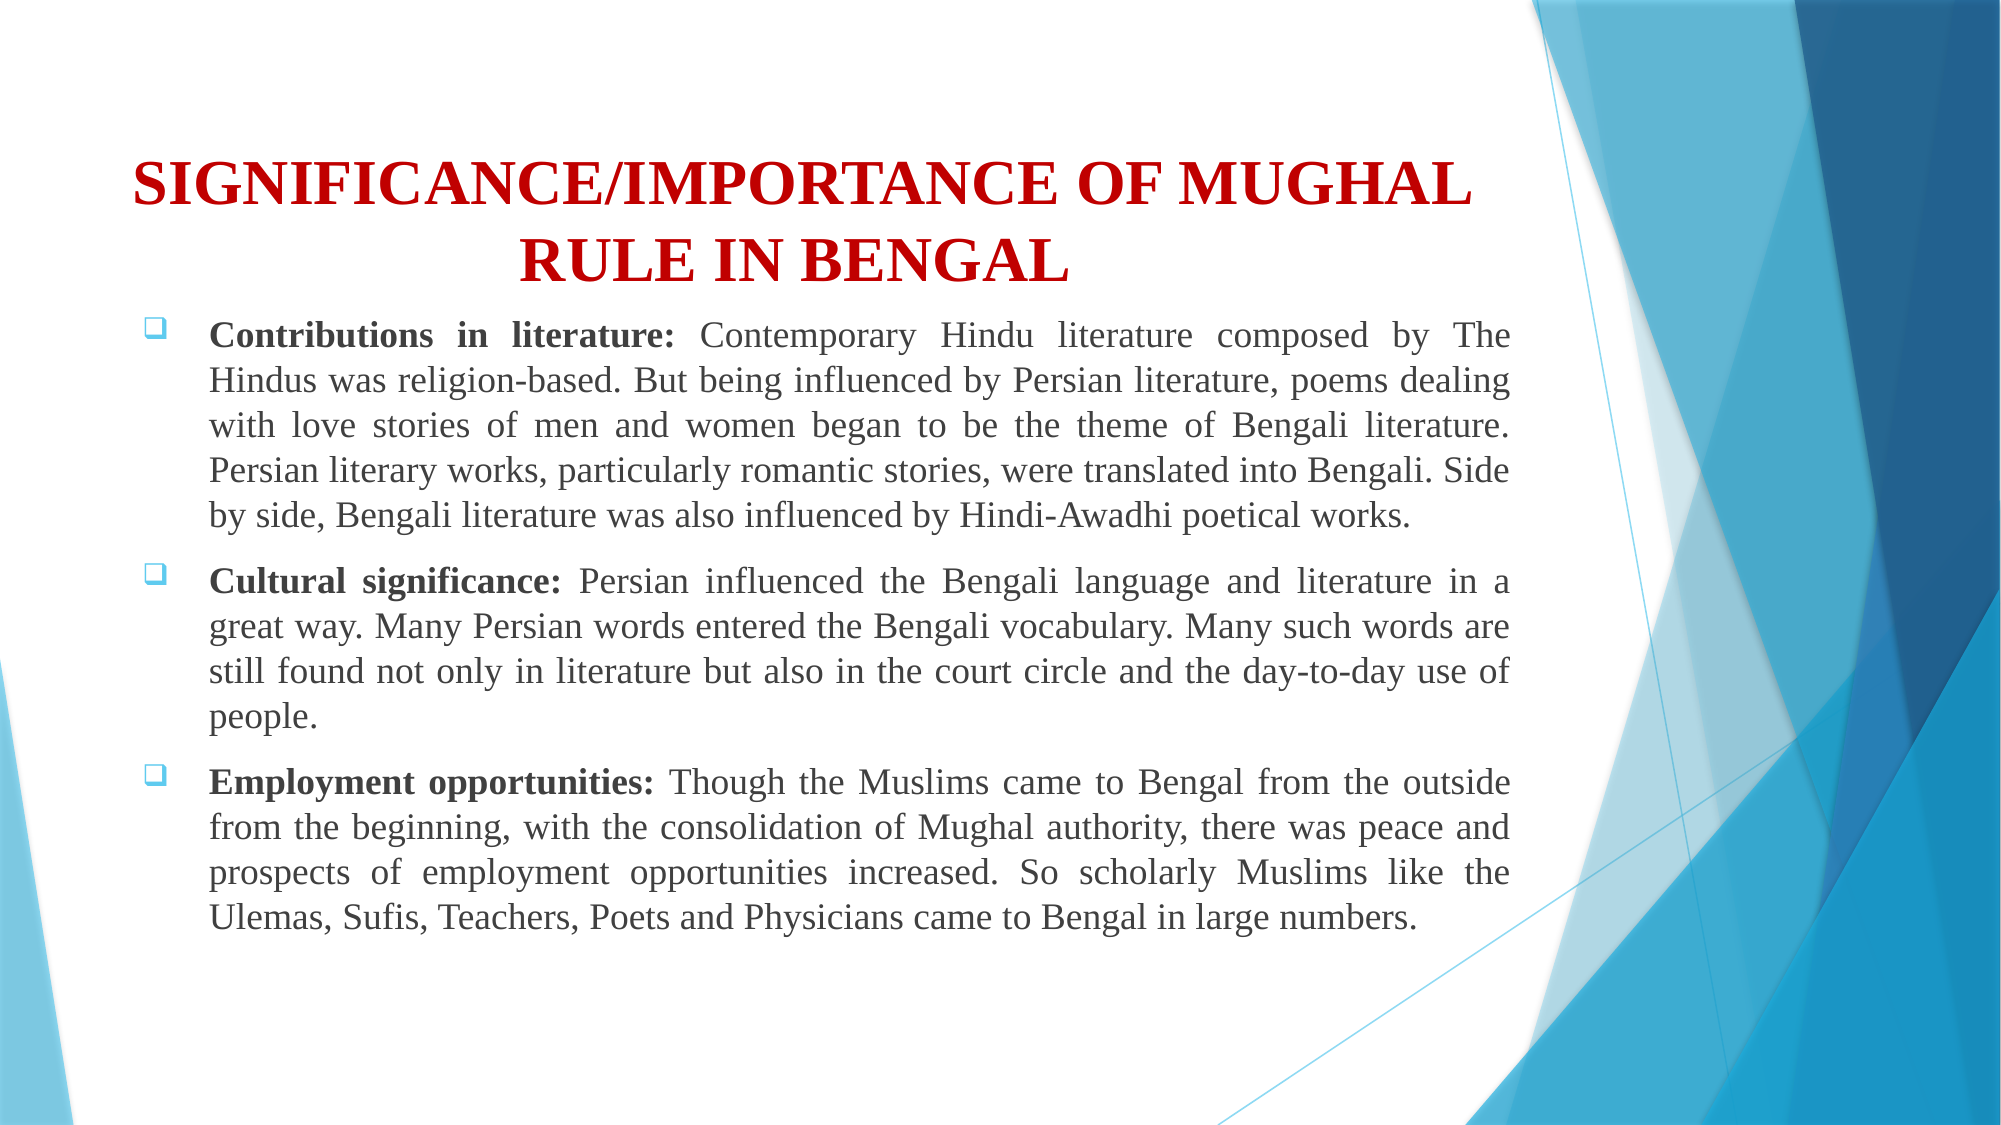

# SIGNIFICANCE/IMPORTANCE OF MUGHAL RULE IN BENGAL
Contributions in literature: Contemporary Hindu literature composed by The Hindus was religion-based. But being influenced by Persian literature, poems dealing with love stories of men and women began to be the theme of Bengali literature. Persian literary works, particularly romantic stories, were translated into Bengali. Side by side, Bengali literature was also influenced by Hindi-Awadhi poetical works.
Cultural significance: Persian influenced the Bengali language and literature in a great way. Many Persian words entered the Bengali vocabulary. Many such words are still found not only in literature but also in the court circle and the day-to-day use of people.
Employment opportunities: Though the Muslims came to Bengal from the outside from the beginning, with the consolidation of Mughal authority, there was peace and prospects of employment opportunities increased. So scholarly Muslims like the Ulemas, Sufis, Teachers, Poets and Physicians came to Bengal in large numbers.